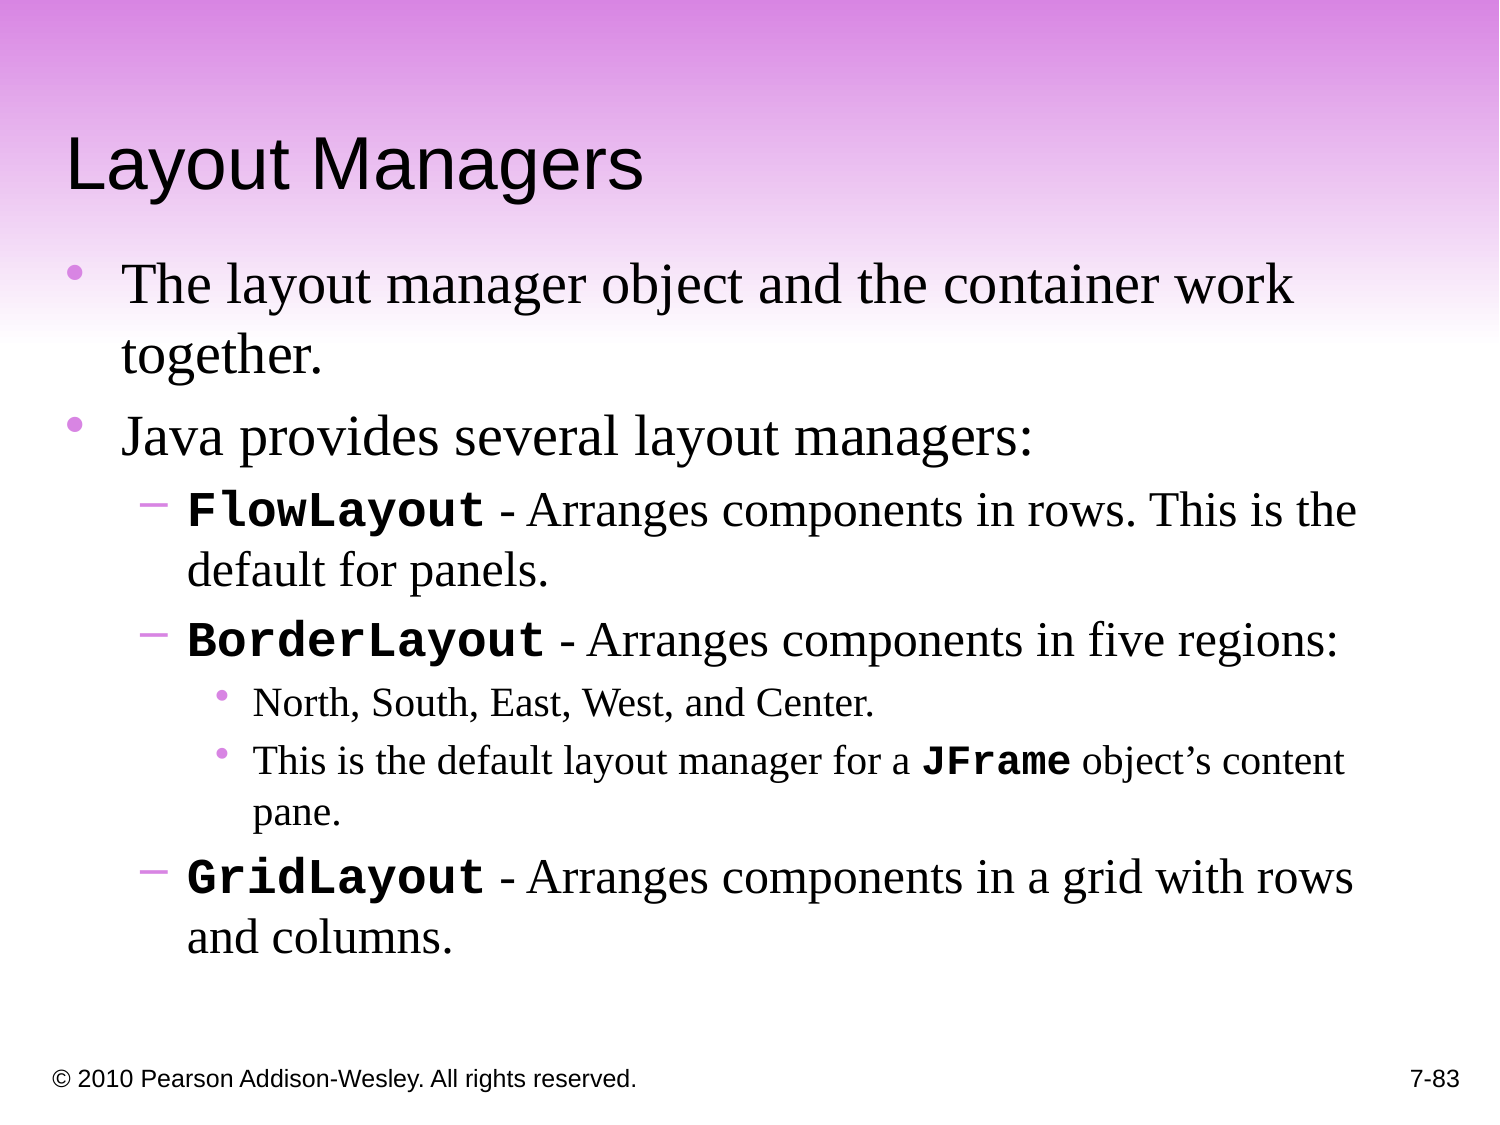

Layout Managers
The layout manager object and the container work together.
Java provides several layout managers:
FlowLayout - Arranges components in rows. This is the default for panels.
BorderLayout - Arranges components in five regions:
North, South, East, West, and Center.
This is the default layout manager for a JFrame object’s content pane.
GridLayout - Arranges components in a grid with rows and columns.
7-83